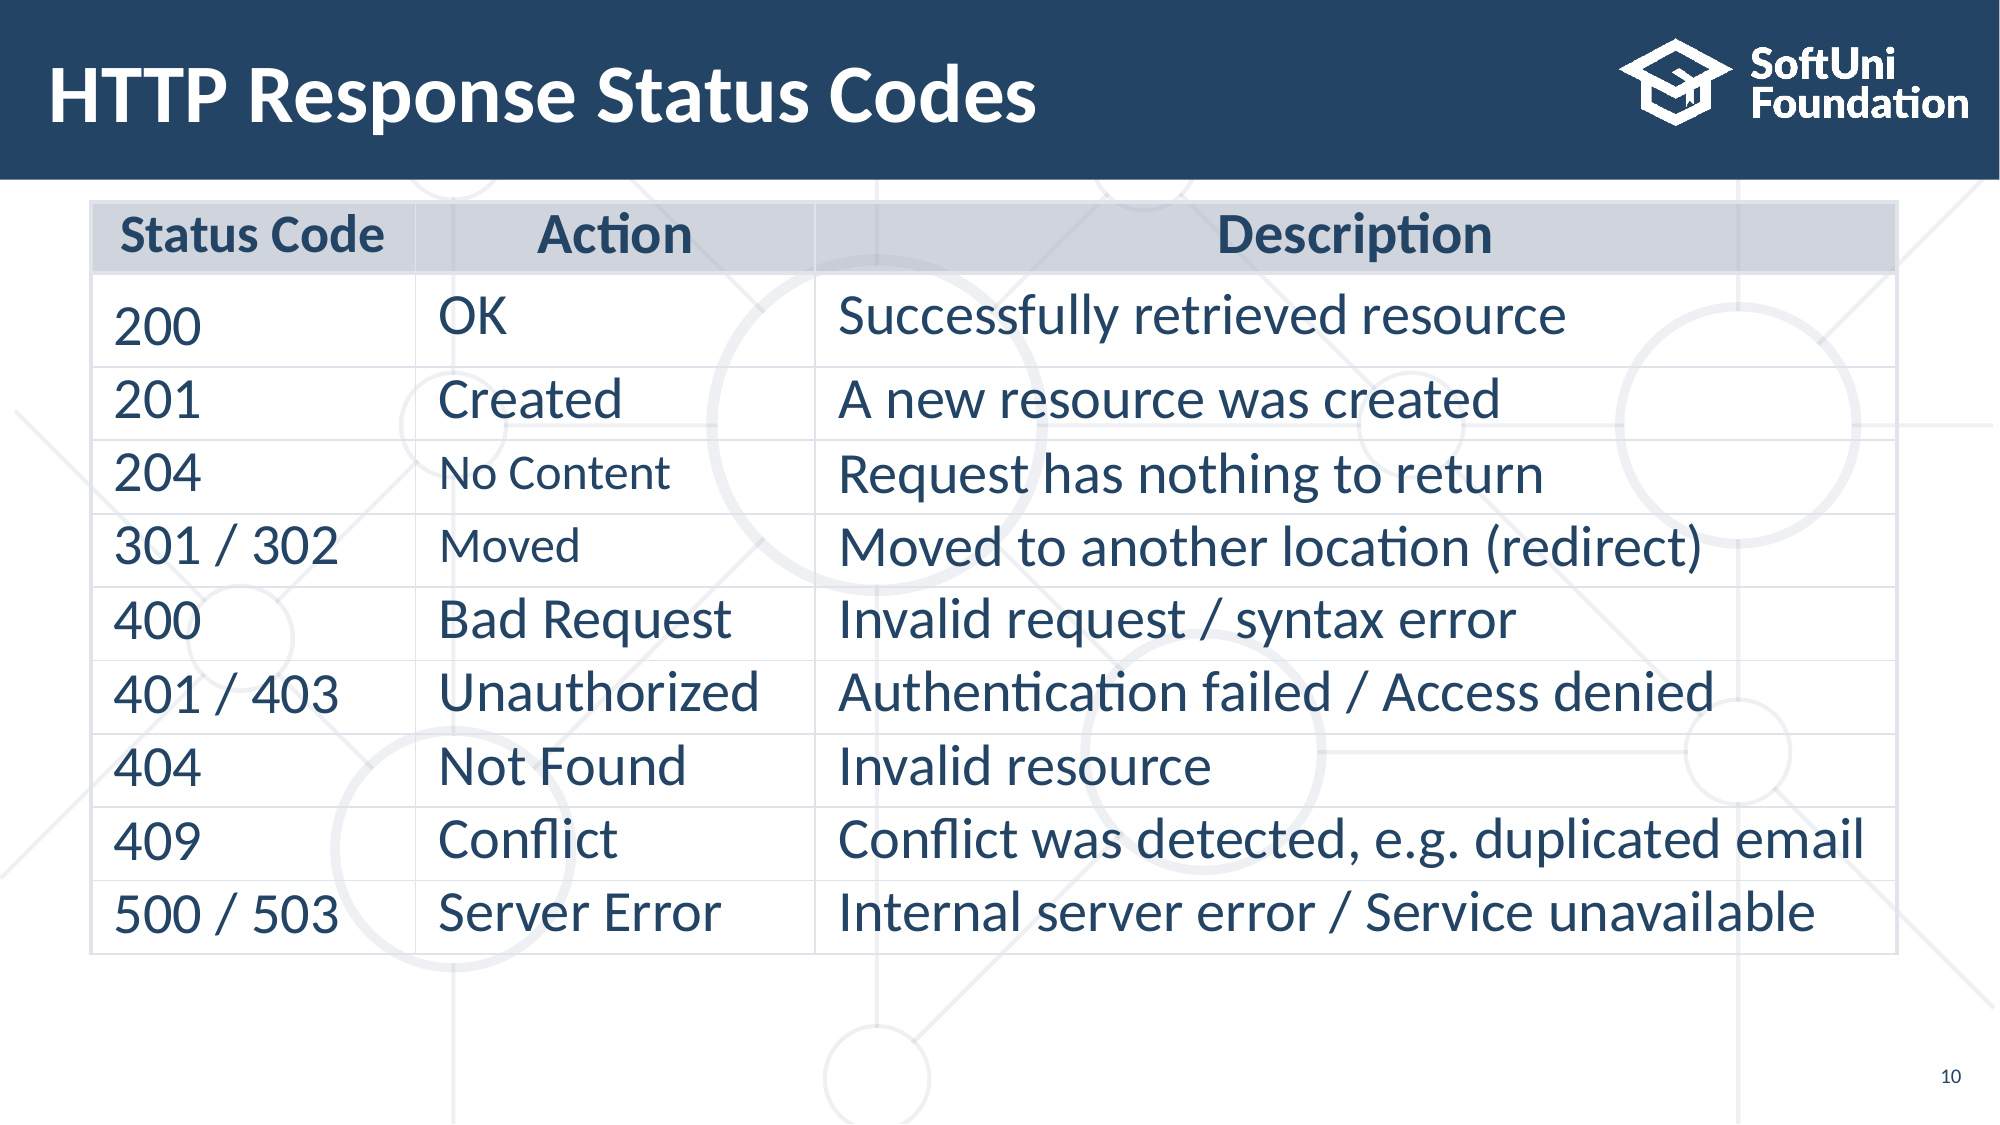

# HTTP Response Status Codes
| Status Code | Action | Description |
| --- | --- | --- |
| 200 | OK | Successfully retrieved resource |
| 201 | Created | A new resource was created |
| 204 | No Content | Request has nothing to return |
| 301 / 302 | Moved | Moved to another location (redirect) |
| 400 | Bad Request | Invalid request / syntax error |
| 401 / 403 | Unauthorized | Authentication failed / Access denied |
| 404 | Not Found | Invalid resource |
| 409 | Conflict | Conflict was detected, e.g. duplicated email |
| 500 / 503 | Server Error | Internal server error / Service unavailable |
10